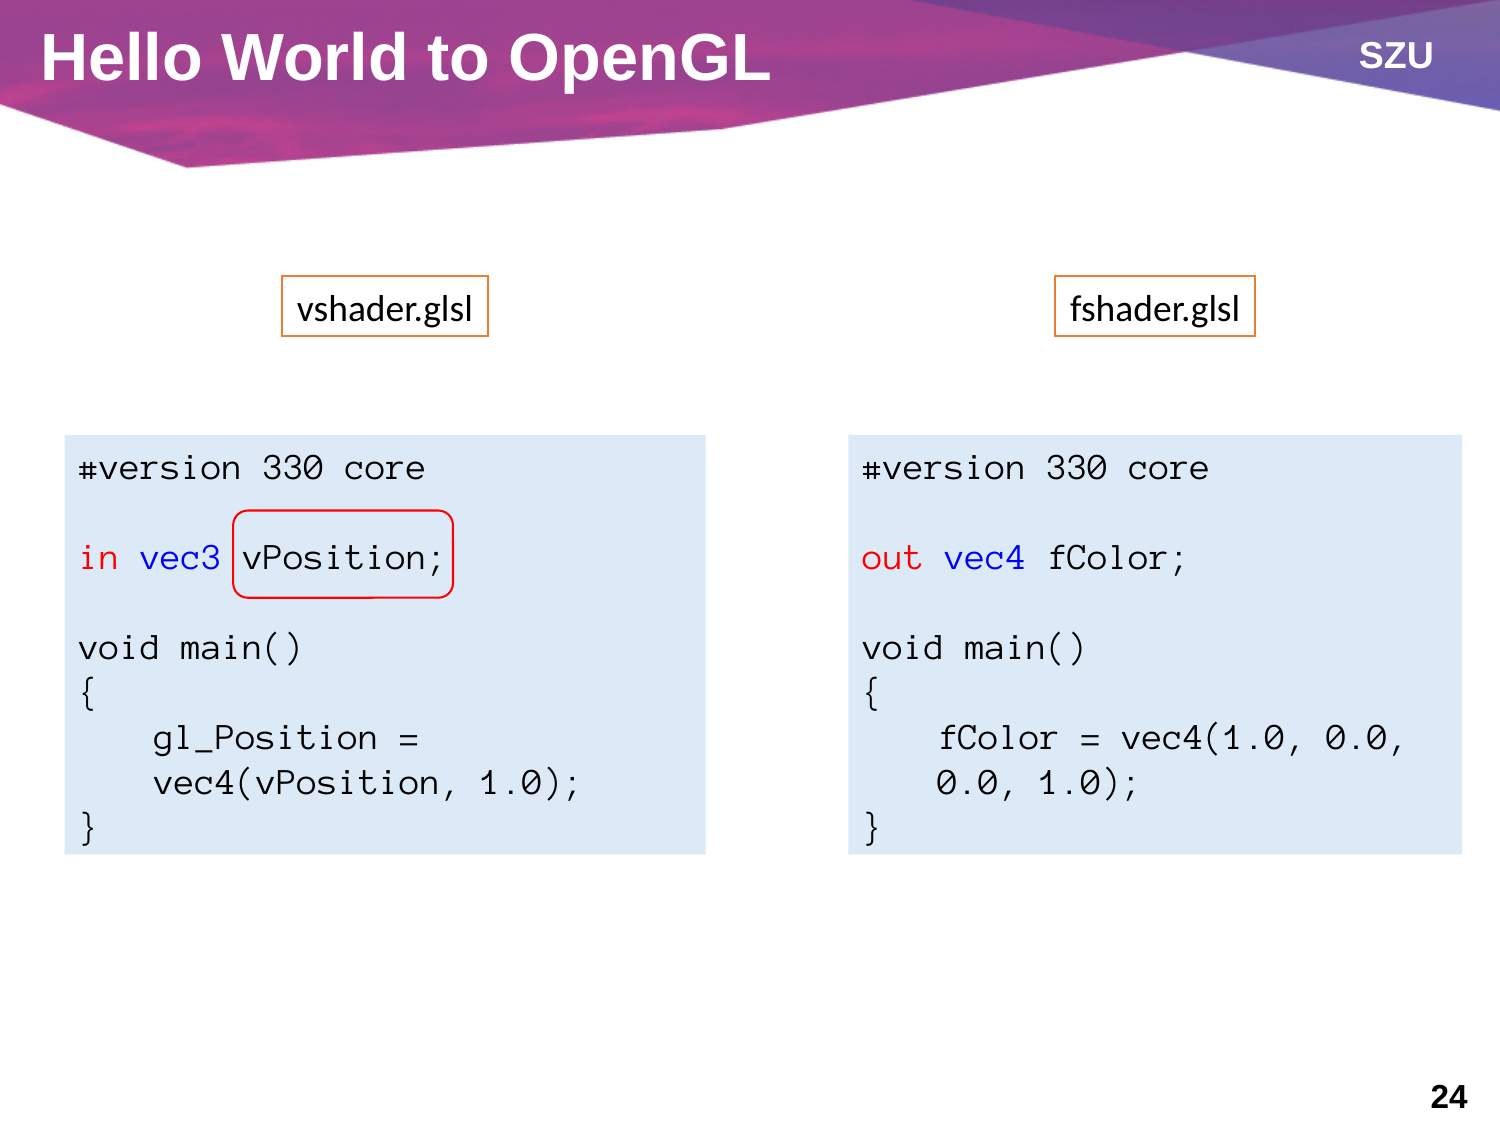

# Hello World to OpenGL
vshader.glsl
fshader.glsl
#version 330 core

in vec3 vPosition;

void main()
{
gl_Position = vec4(vPosition, 1.0);
}
#version 330 core

out vec4 fColor;

void main()
{
fColor = vec4(1.0, 0.0, 0.0, 1.0);
}

24